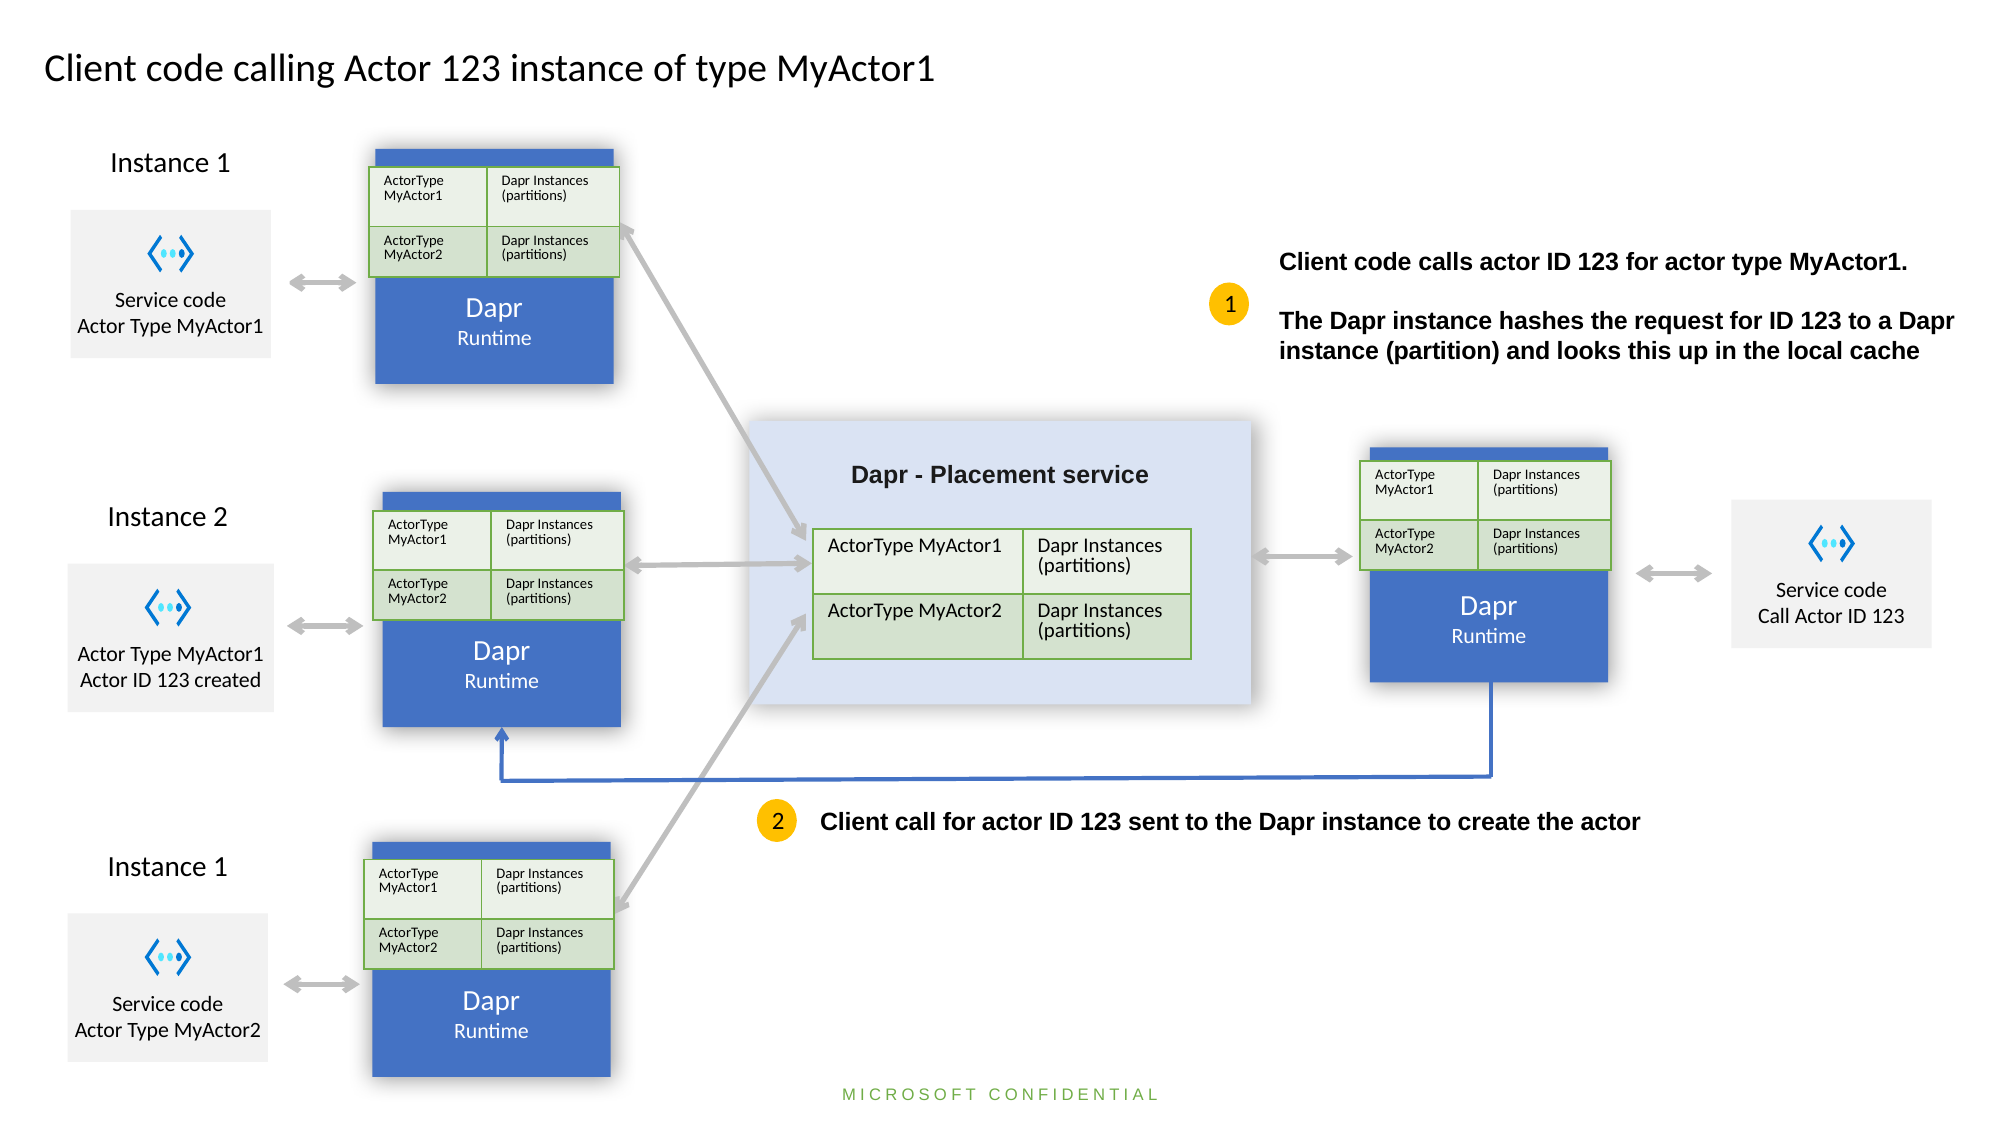

# Client code calling Actor 123 instance of type MyActor1

Instance 1

Service code
Actor Type MyActor1

Dapr
Runtime
| ActorType MyActor1 | Dapr Instances (partitions) |
| --- | --- |
| ActorType MyActor2 | Dapr Instances (partitions) |

Client code calls actor ID 123 for actor type MyActor1.

The Dapr instance hashes the request for ID 123 to a Dapr instance (partition) and looks this up in the local cache

1

Dapr - Placement service

Dapr
Runtime

| ActorType MyActor1 | Dapr Instances (partitions) |
| --- | --- |
| ActorType MyActor2 | Dapr Instances (partitions) |

Service code
Call Actor ID 123

Dapr
Runtime

Instance 2

Actor Type MyActor1
Actor ID 123 created

| ActorType MyActor1 | Dapr Instances (partitions) |
| --- | --- |
| ActorType MyActor2 | Dapr Instances (partitions) |
| ActorType MyActor1 | Dapr Instances (partitions) |
| --- | --- |
| ActorType MyActor2 | Dapr Instances (partitions) |

2
Client call for actor ID 123 sent to the Dapr instance to create the actor

Dapr
Runtime
Instance 1

Service code
Actor Type MyActor2

| ActorType MyActor1 | Dapr Instances (partitions) |
| --- | --- |
| ActorType MyActor2 | Dapr Instances (partitions) |